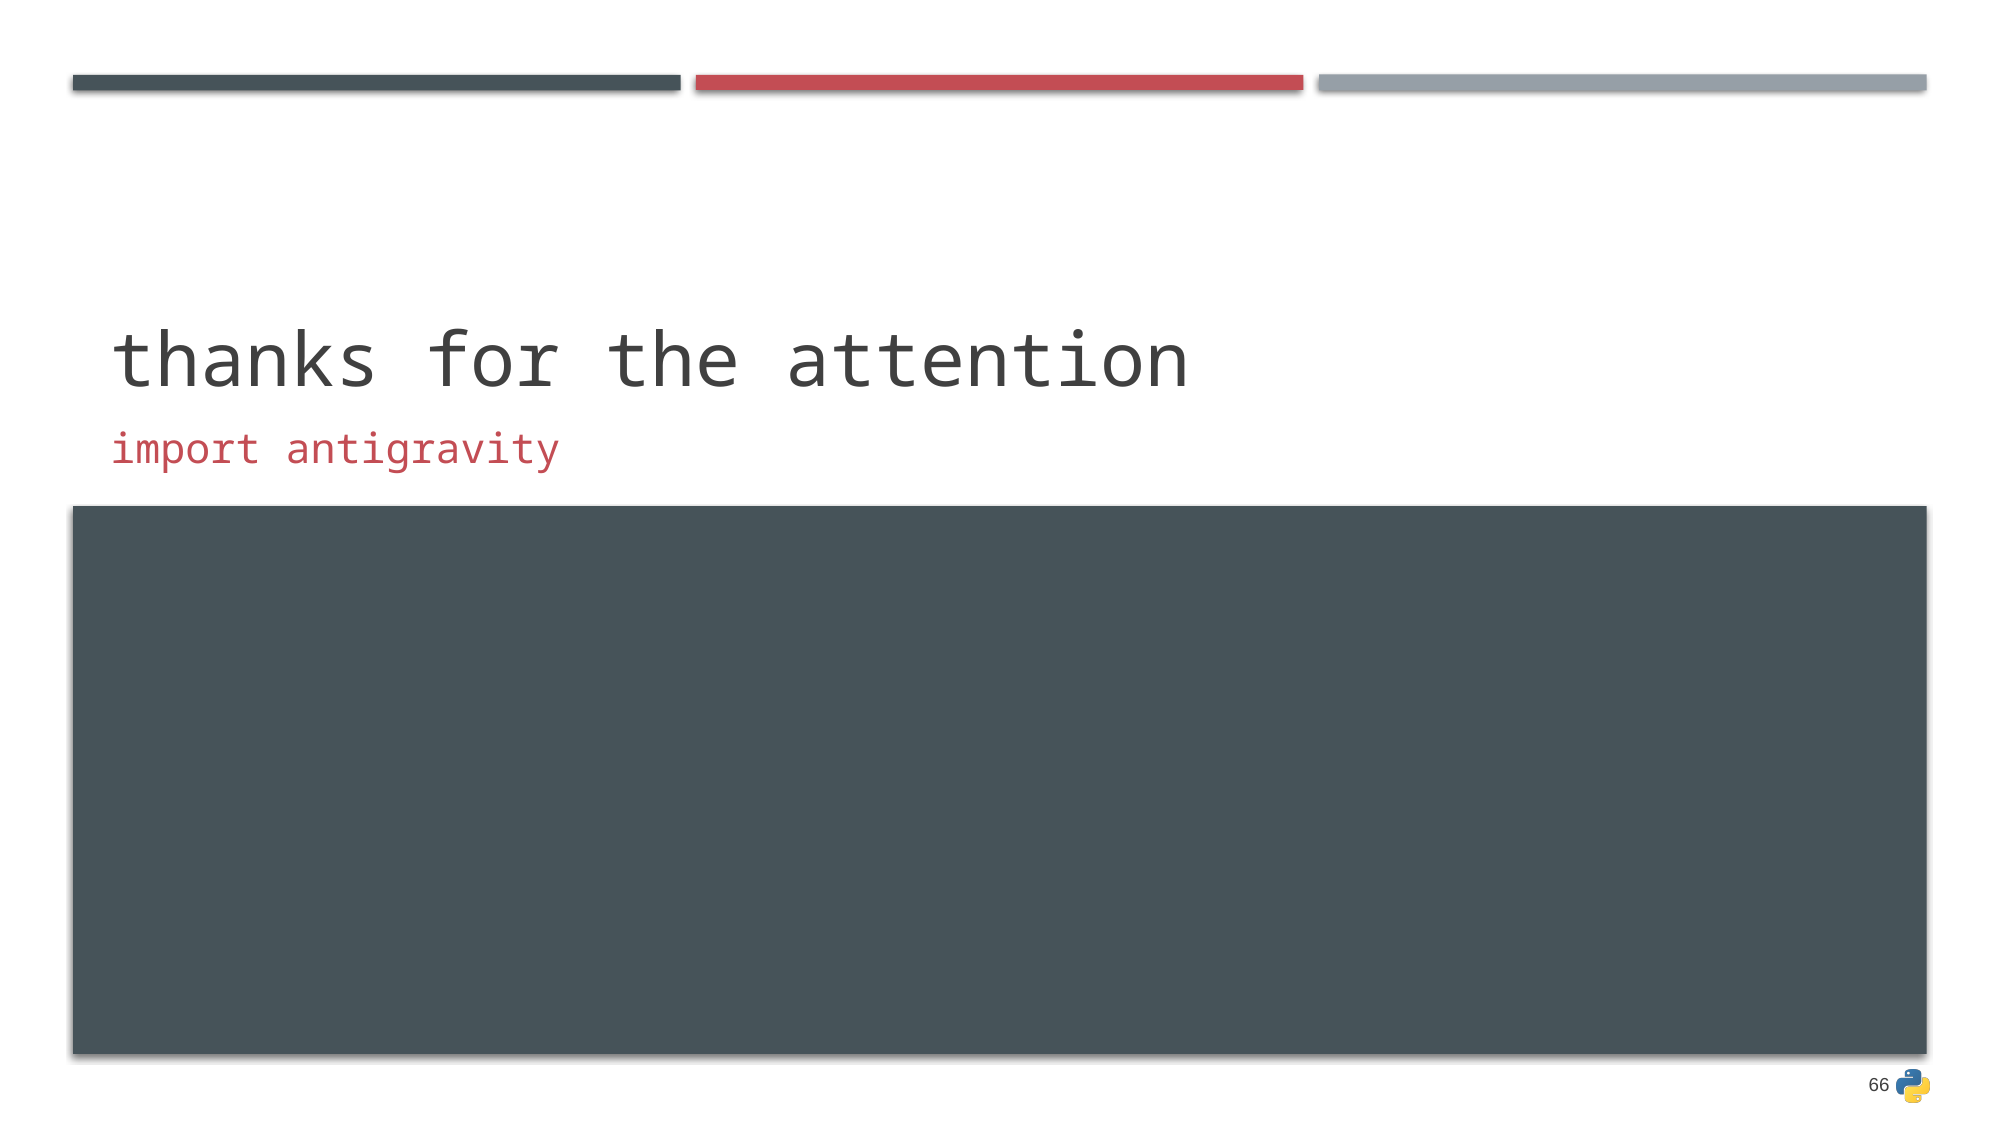

# thanks for the attention
import antigravity
66